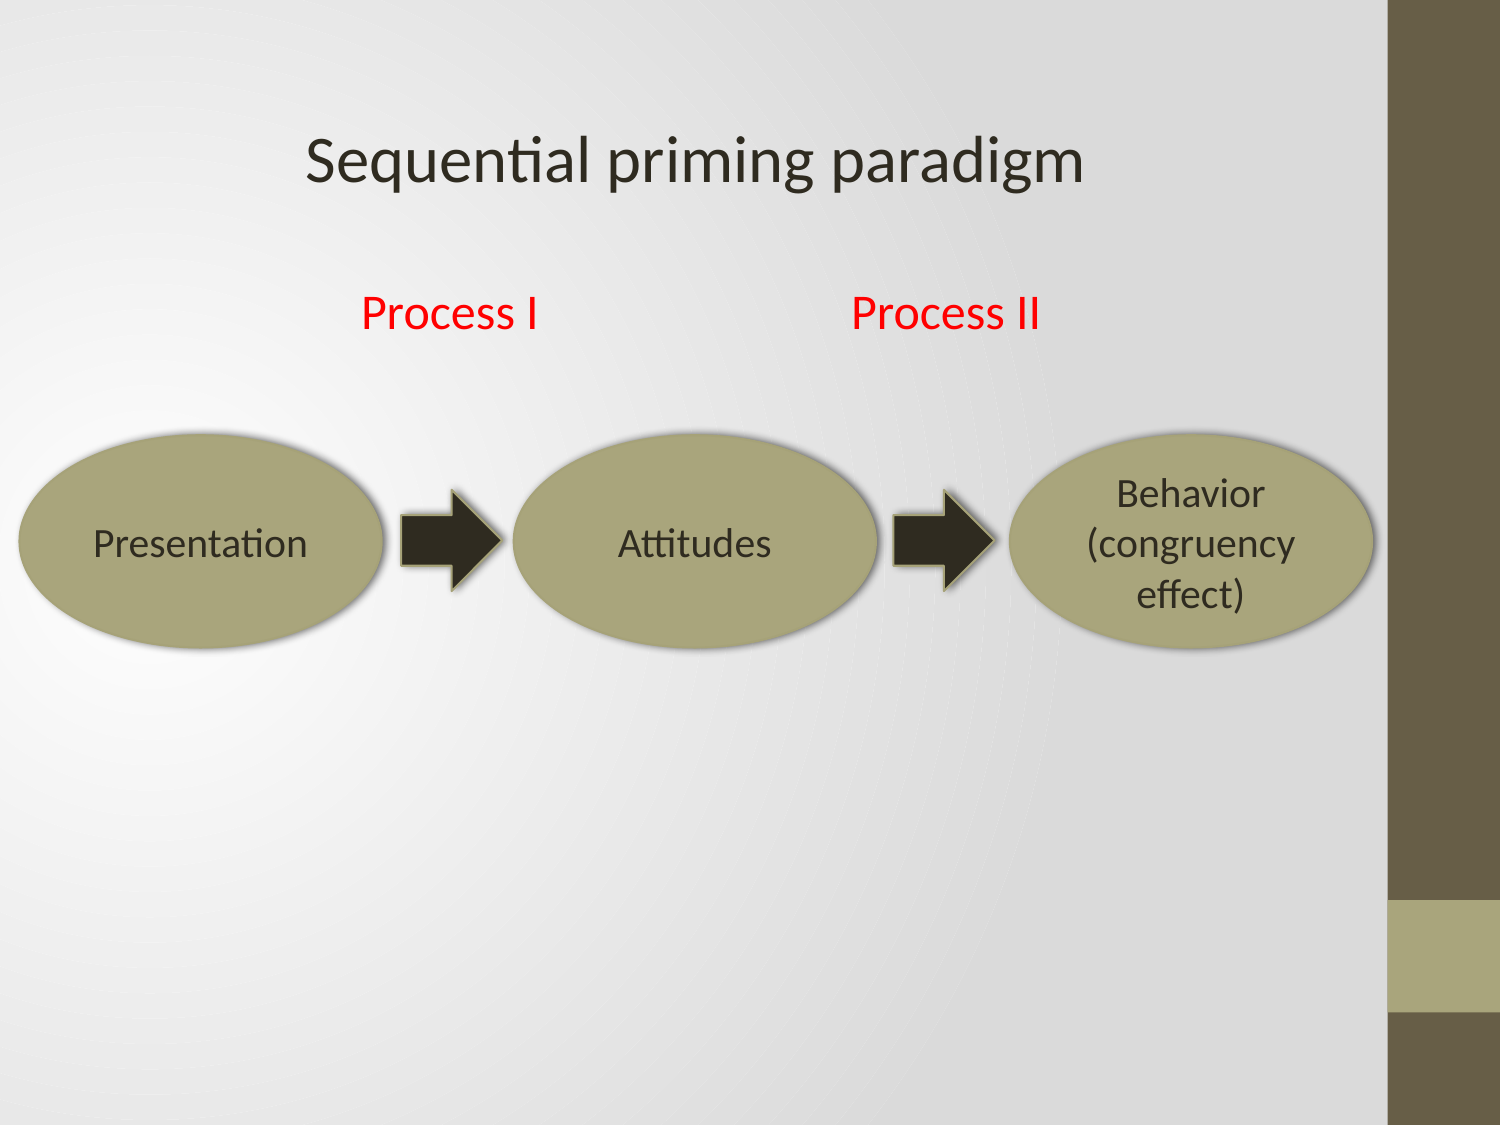

Sequential priming paradigm
Process I
Process II
Presentation
Attitudes
Behavior
(congruency effect)